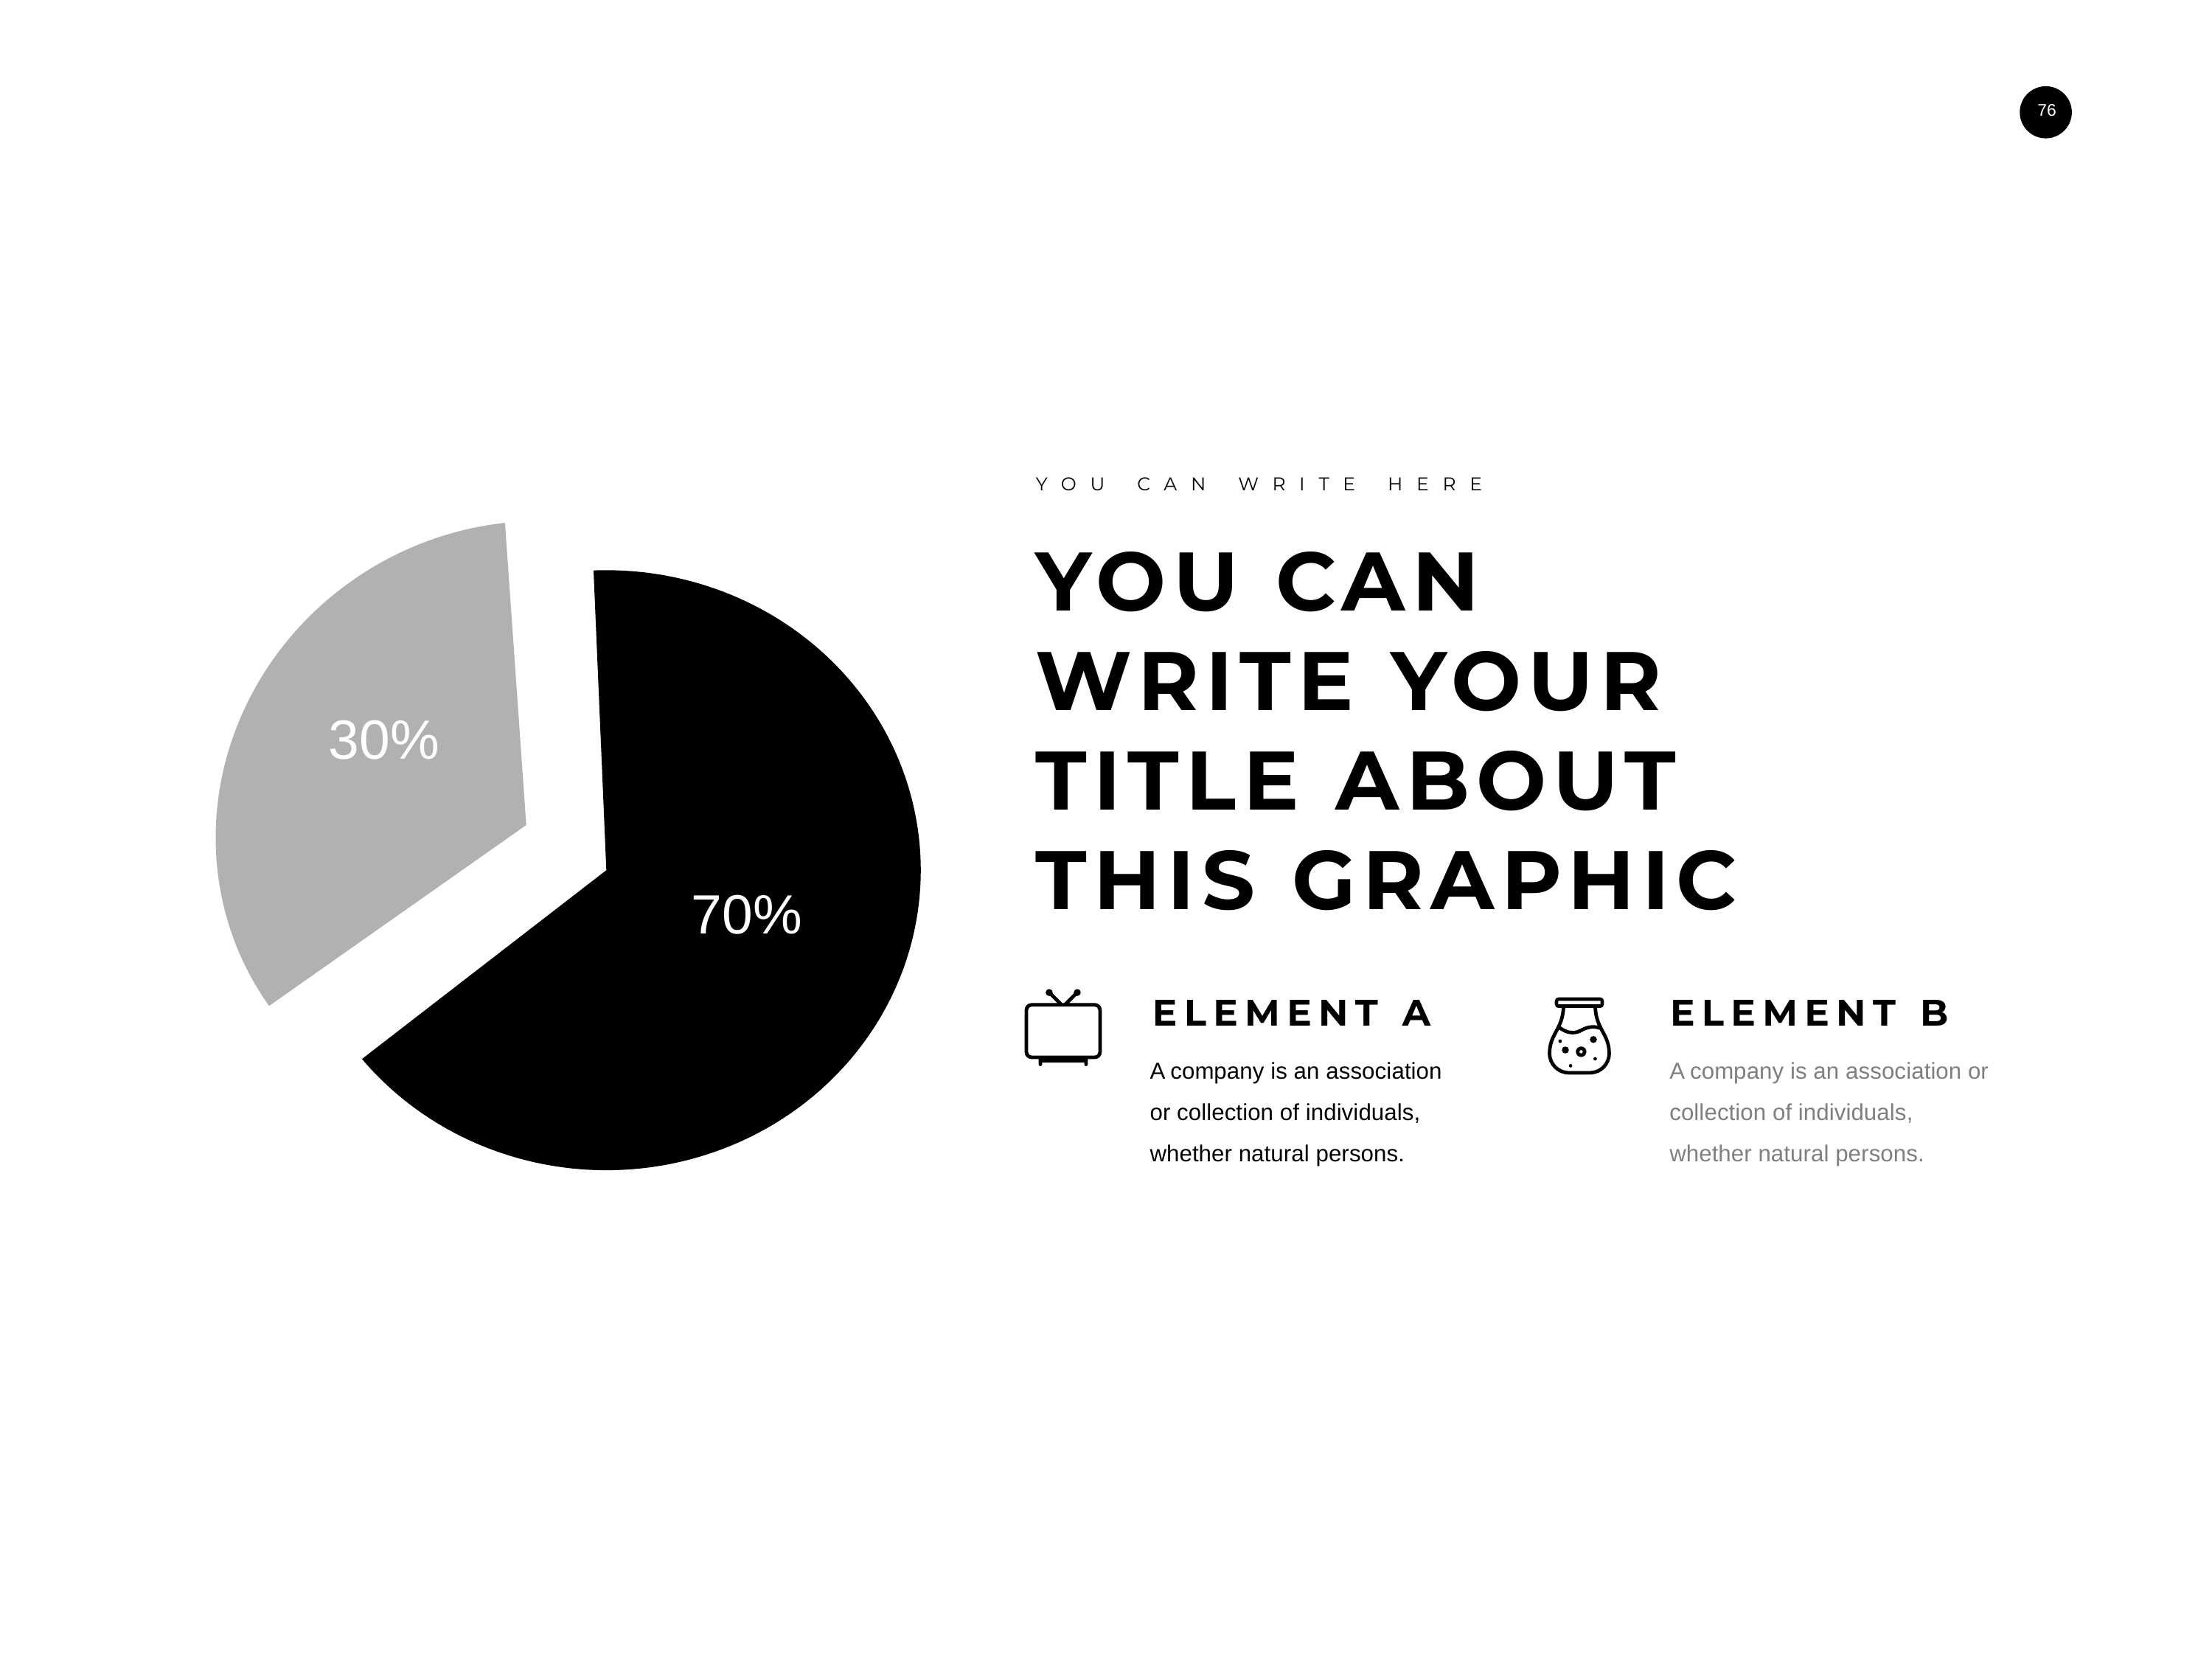

YOU CAN WRITE HERE
YOU CAN
WRITE YOUR
TITLE ABOUT
THIS GRAPHIC

30%
70%
ELEMENT A
ELEMENT B

A company is an association or collection of individuals, whether natural persons.
A company is an association or collection of individuals, whether natural persons.